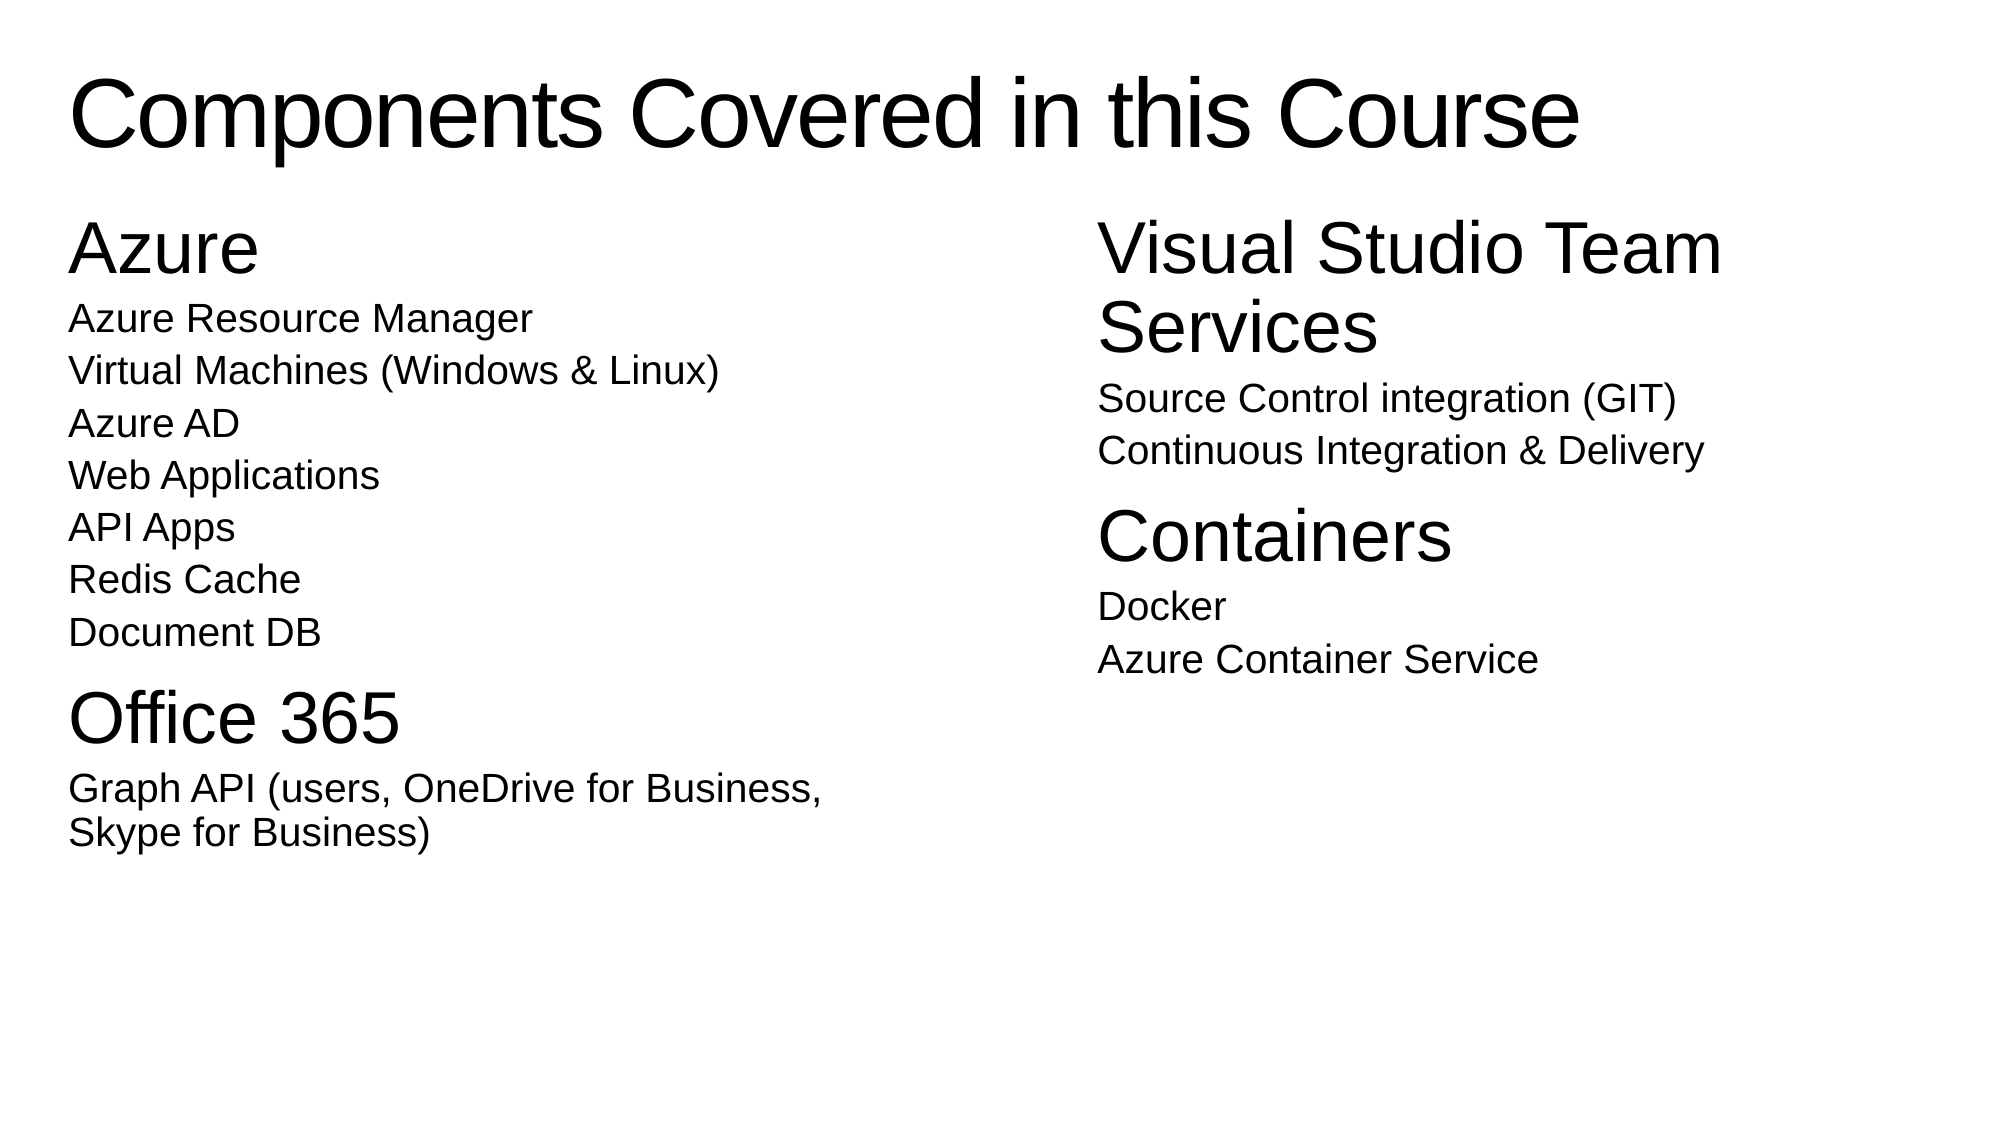

# Components Covered in this Course
Azure
Azure Resource Manager
Virtual Machines (Windows & Linux)
Azure AD
Web Applications
API Apps
Redis Cache
Document DB
Office 365
Graph API (users, OneDrive for Business, Skype for Business)
Visual Studio Team Services
Source Control integration (GIT)
Continuous Integration & Delivery
Containers
Docker
Azure Container Service